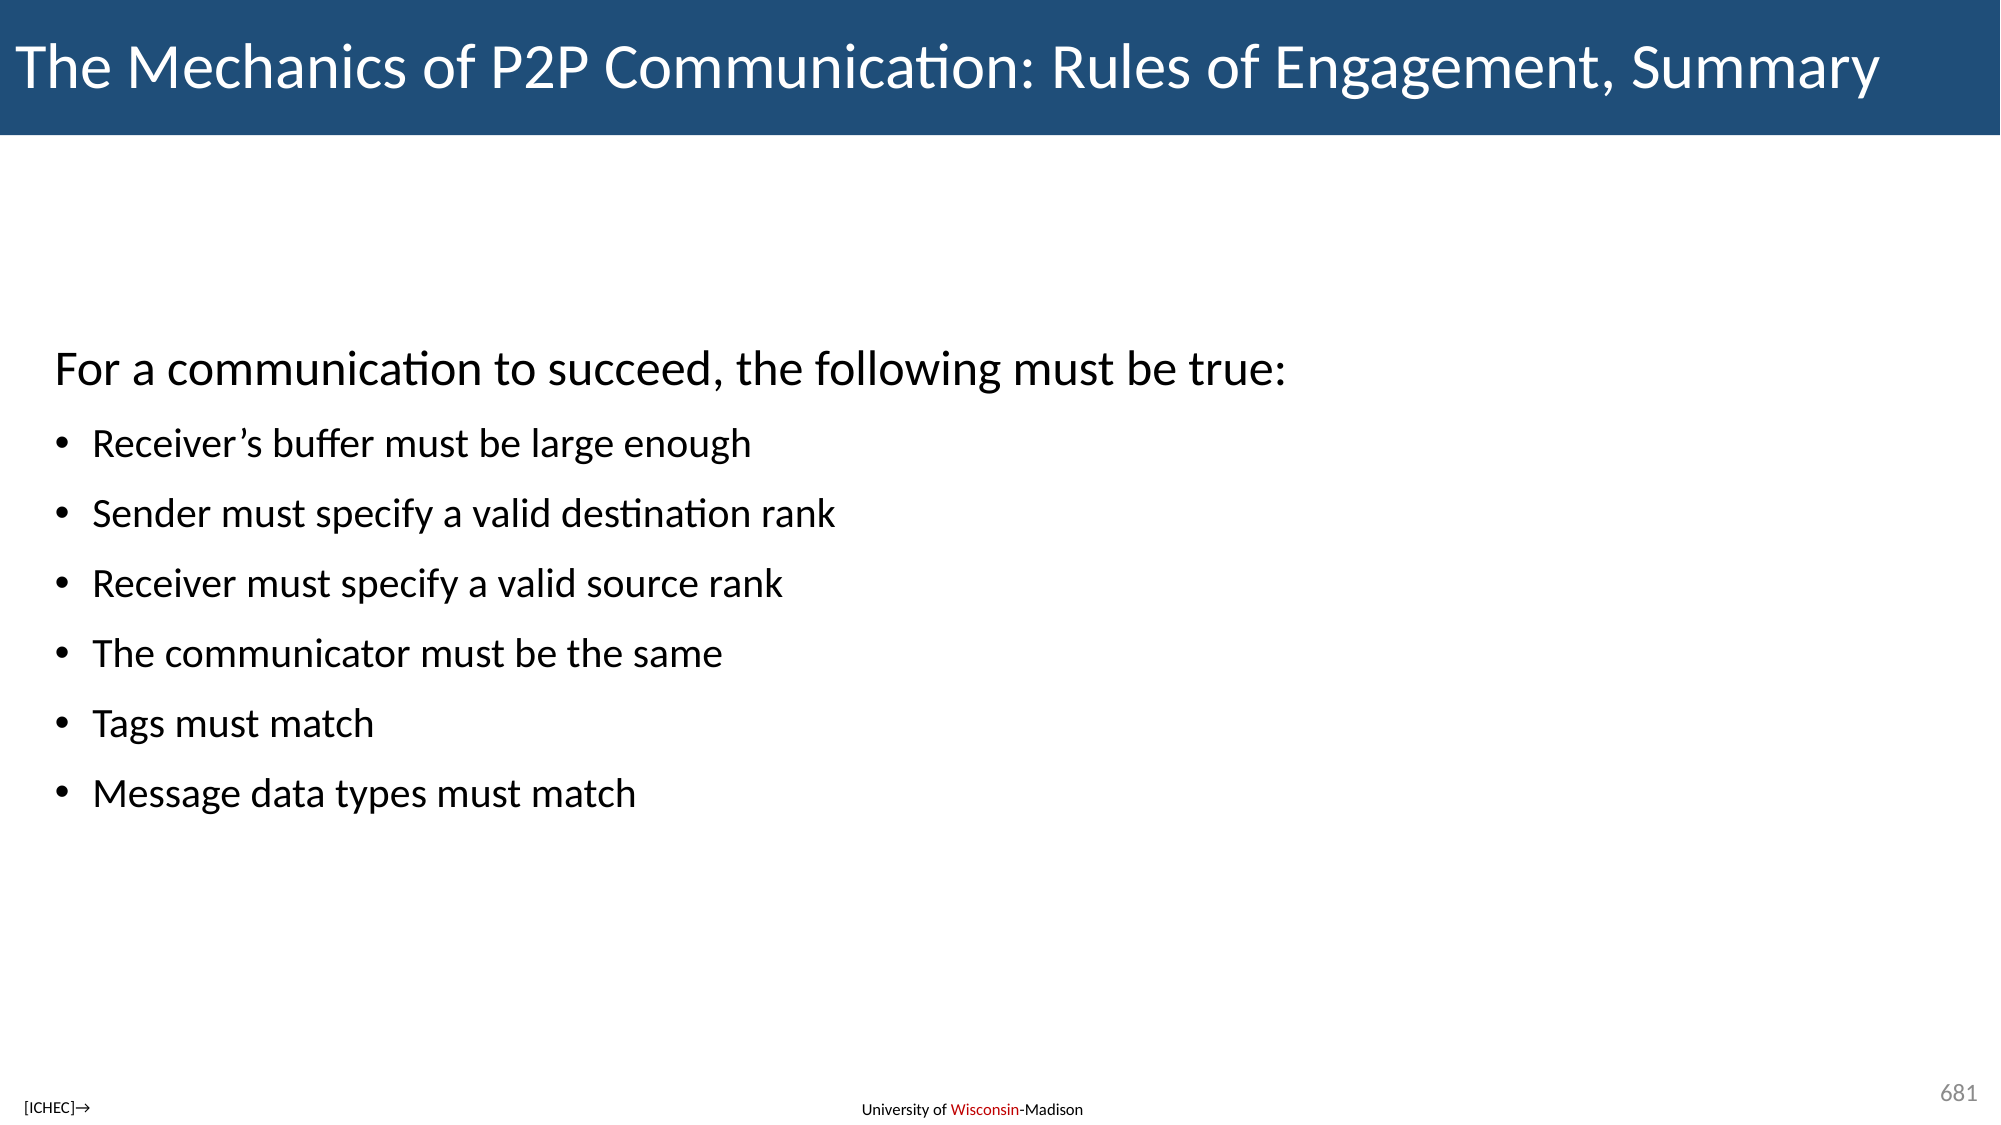

# The Mechanics of P2P Communication: Rules of Engagement, Summary

For a communication to succeed, the following must be true:
Receiver’s buffer must be large enough
Sender must specify a valid destination rank
Receiver must specify a valid source rank
The communicator must be the same
Tags must match
Message data types must match
681
[ICHEC]→